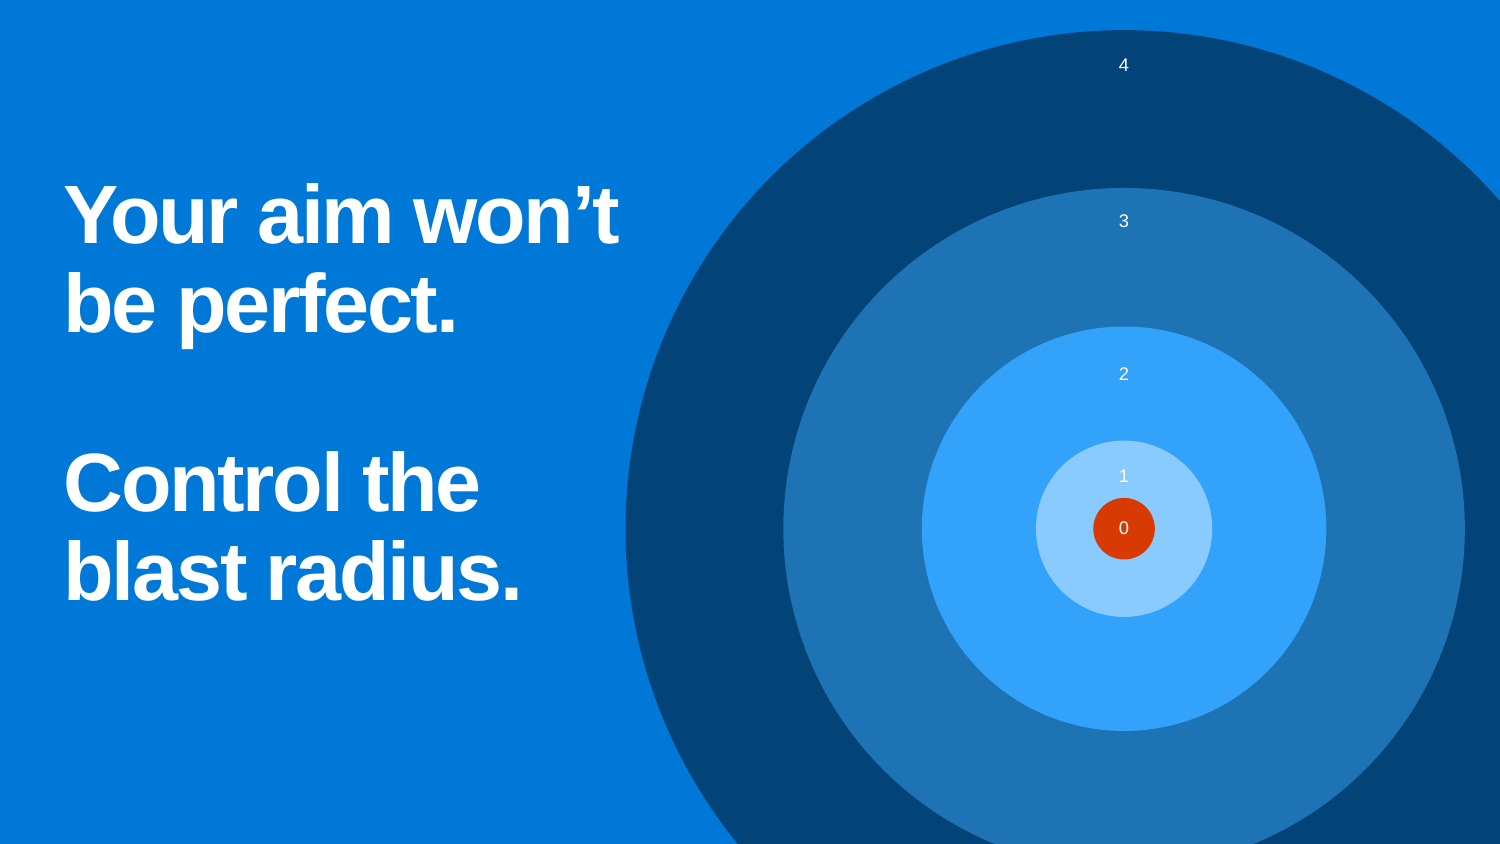

1
0
4
# Your aim won’t be perfect. Control the blast radius.
3
2